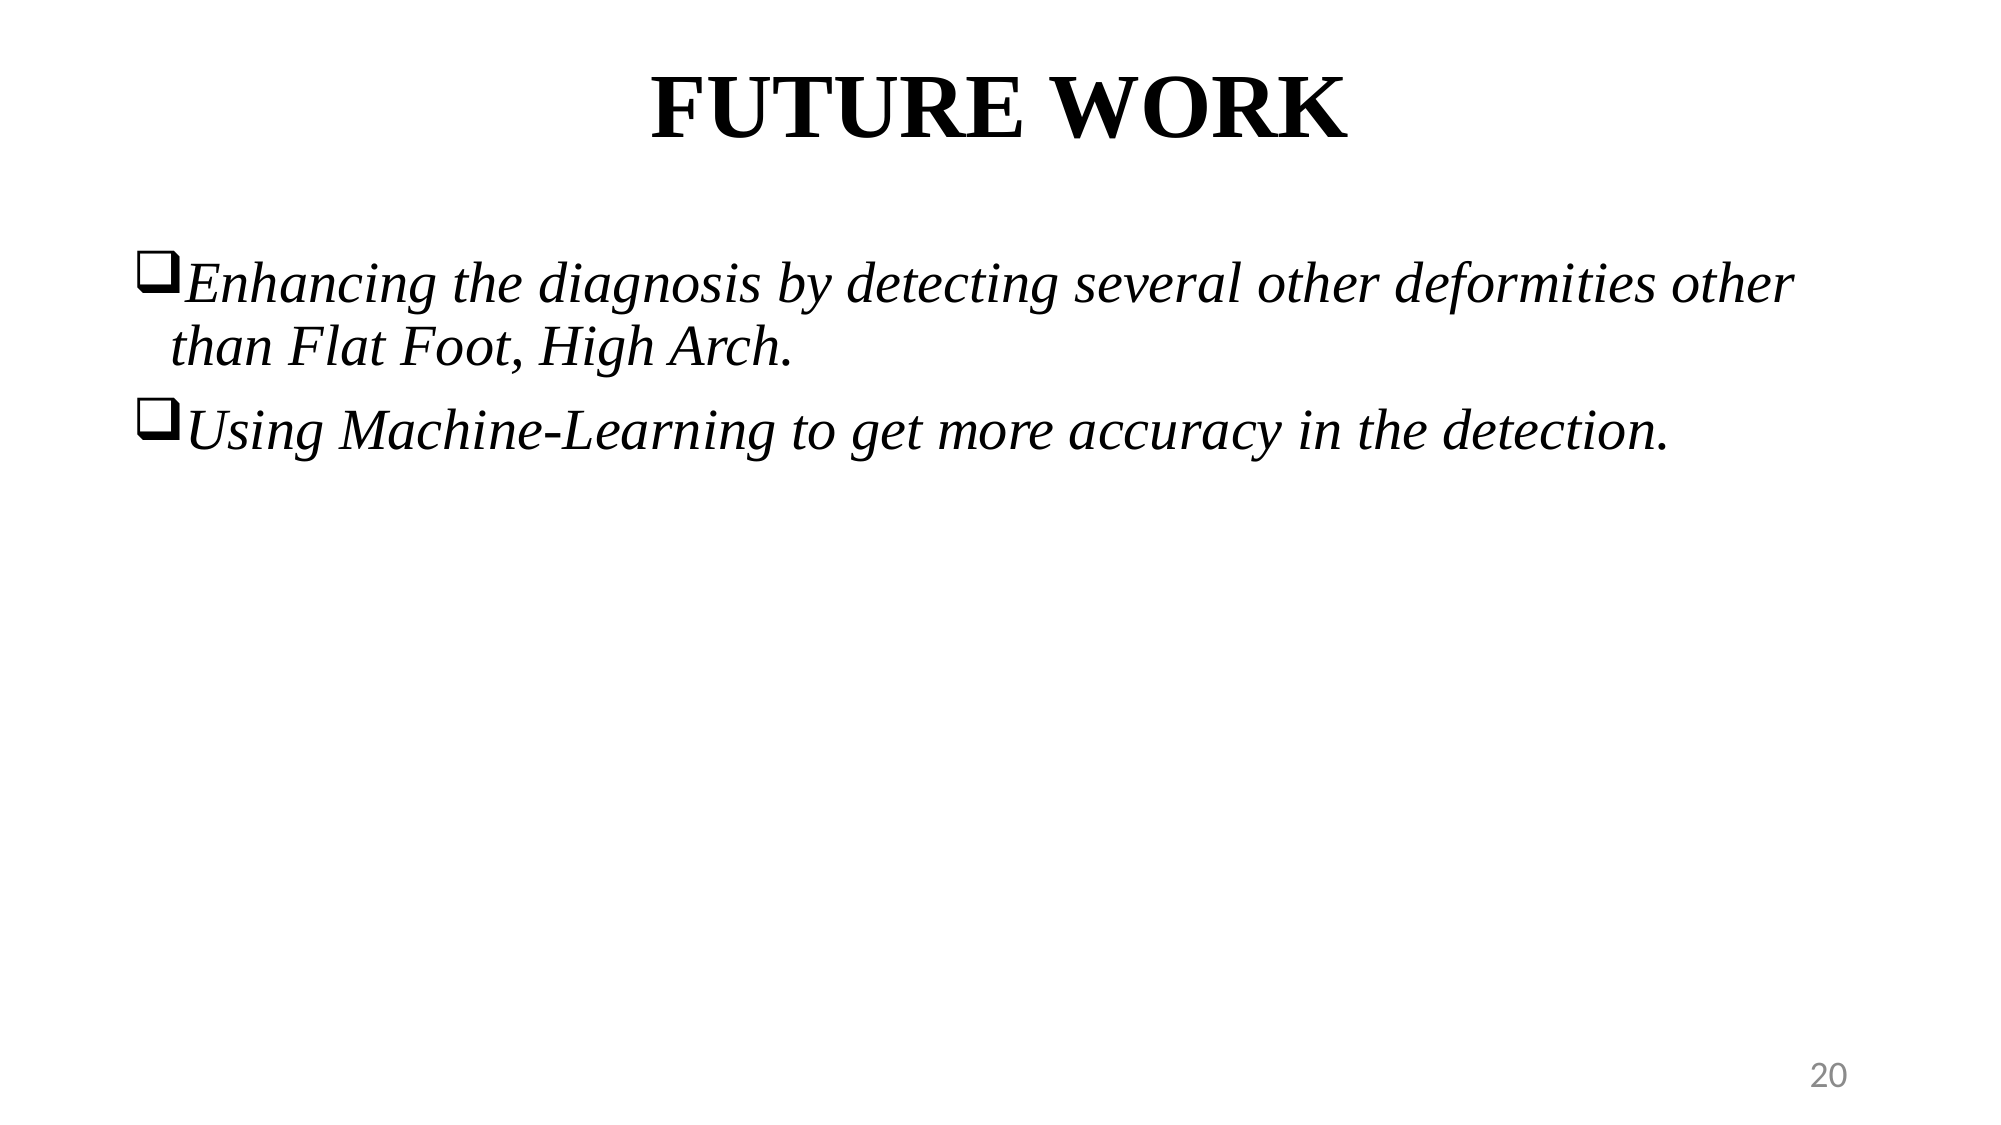

# FUTURE WORK
Enhancing the diagnosis by detecting several other deformities other than Flat Foot, High Arch.
Using Machine-Learning to get more accuracy in the detection.
20